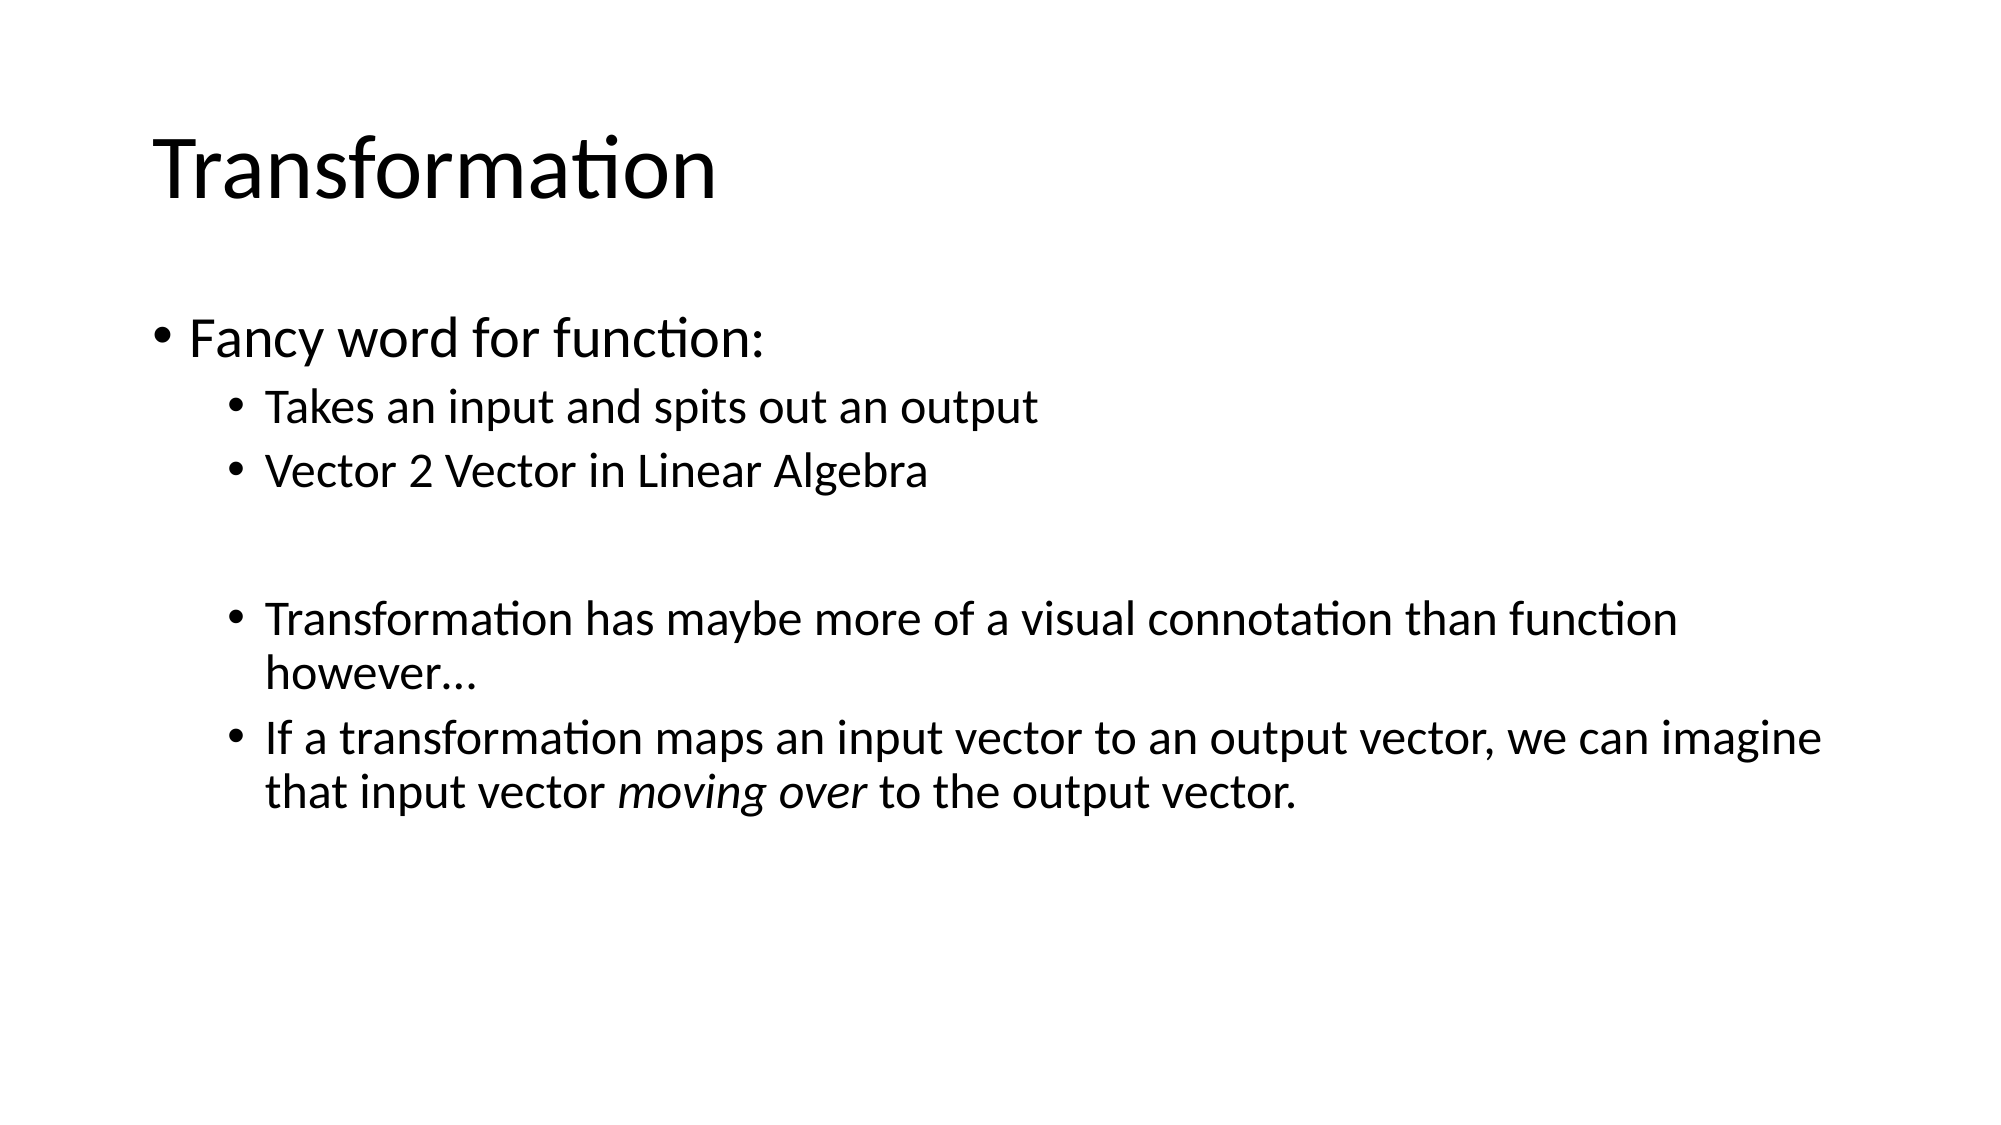

# Transformation
Fancy word for function:
Takes an input and spits out an output
Vector 2 Vector in Linear Algebra

Transformation has maybe more of a visual connotation than function however…
If a transformation maps an input vector to an output vector, we can imagine that input vector moving over to the output vector.